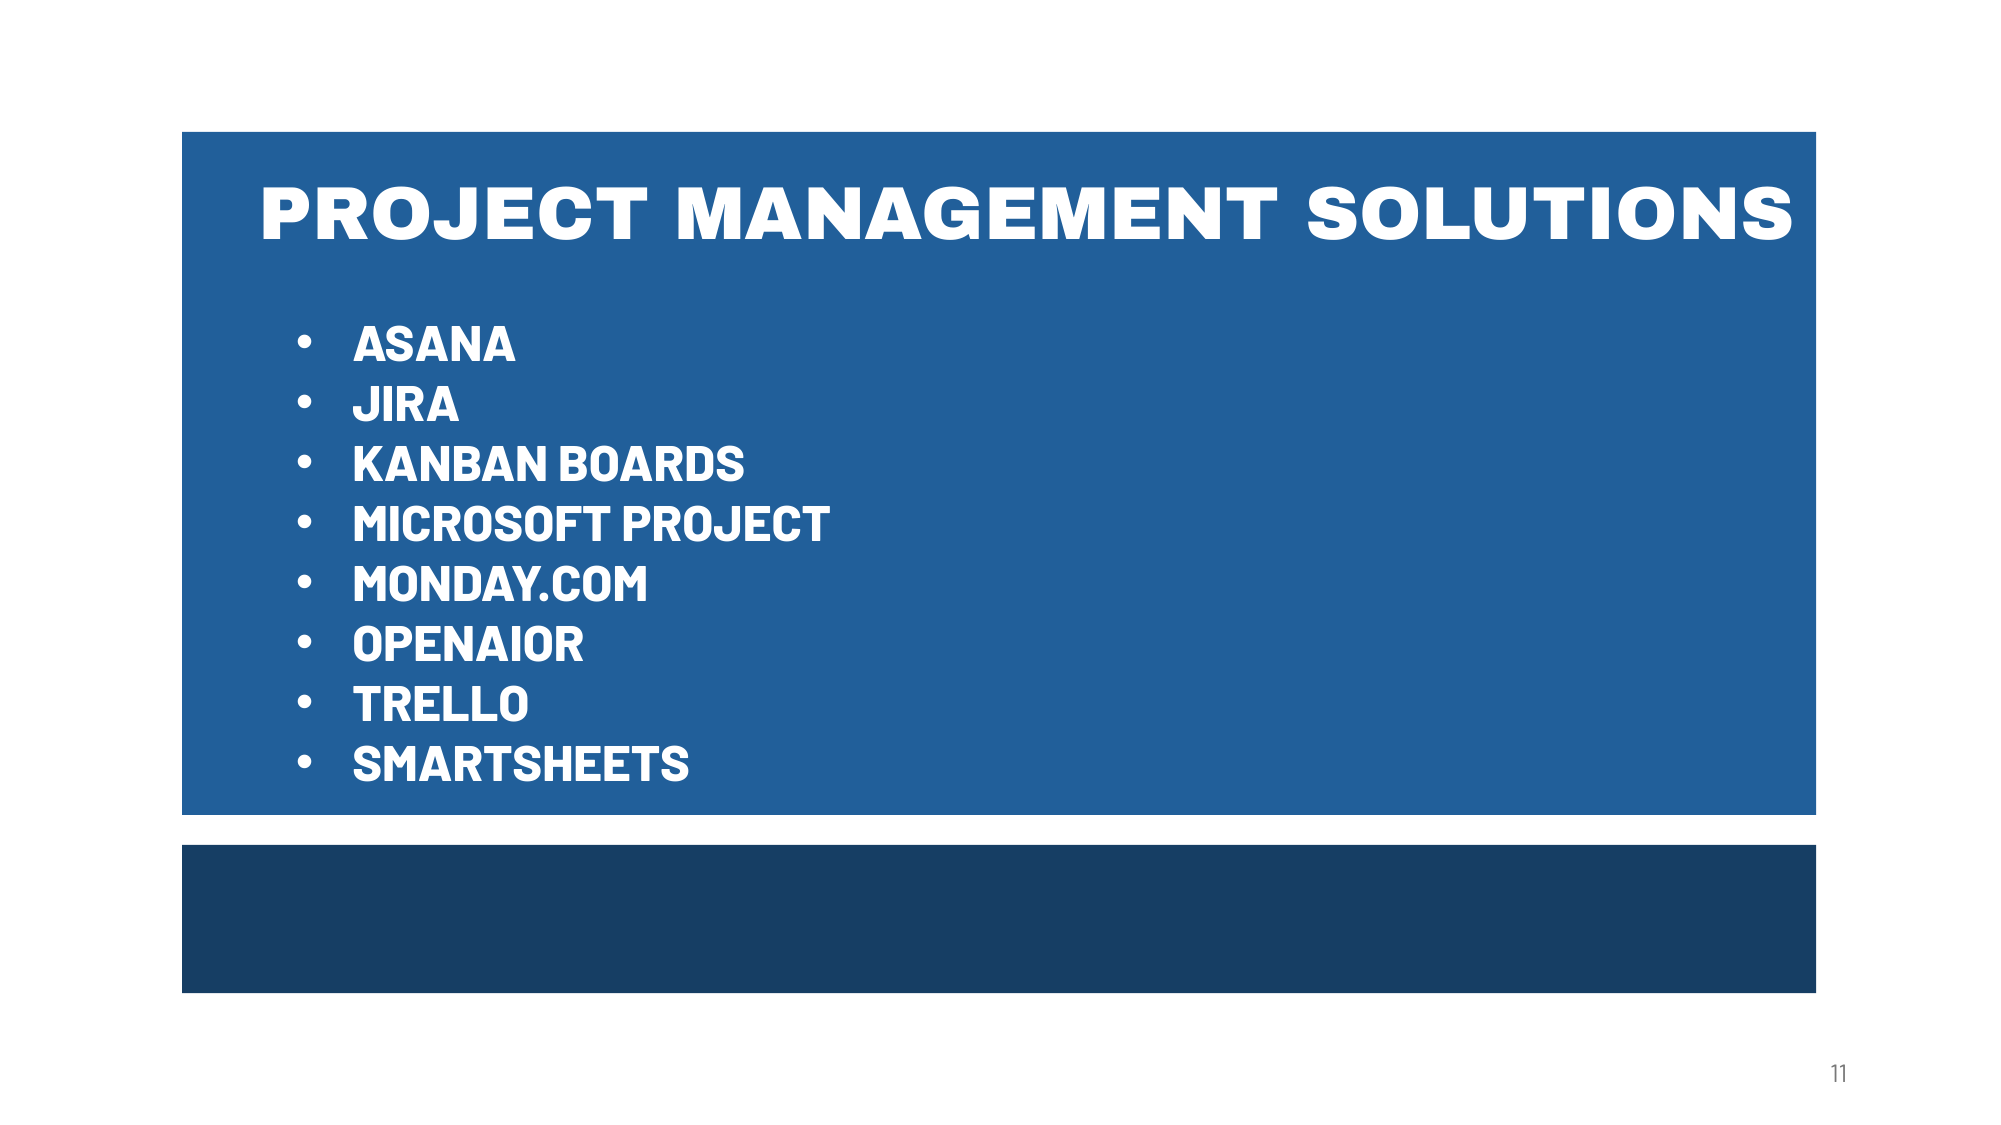

PLAN

BUSINESS

PROJECT

PROJECT MANAGEMENT SOLUTIONS
ASANA
JIRA
KANBAN BOARDS
MICROSOFT PROJECT
MONDAY.COM
OPENAIOR
TRELLO
SMARTSHEETS

11